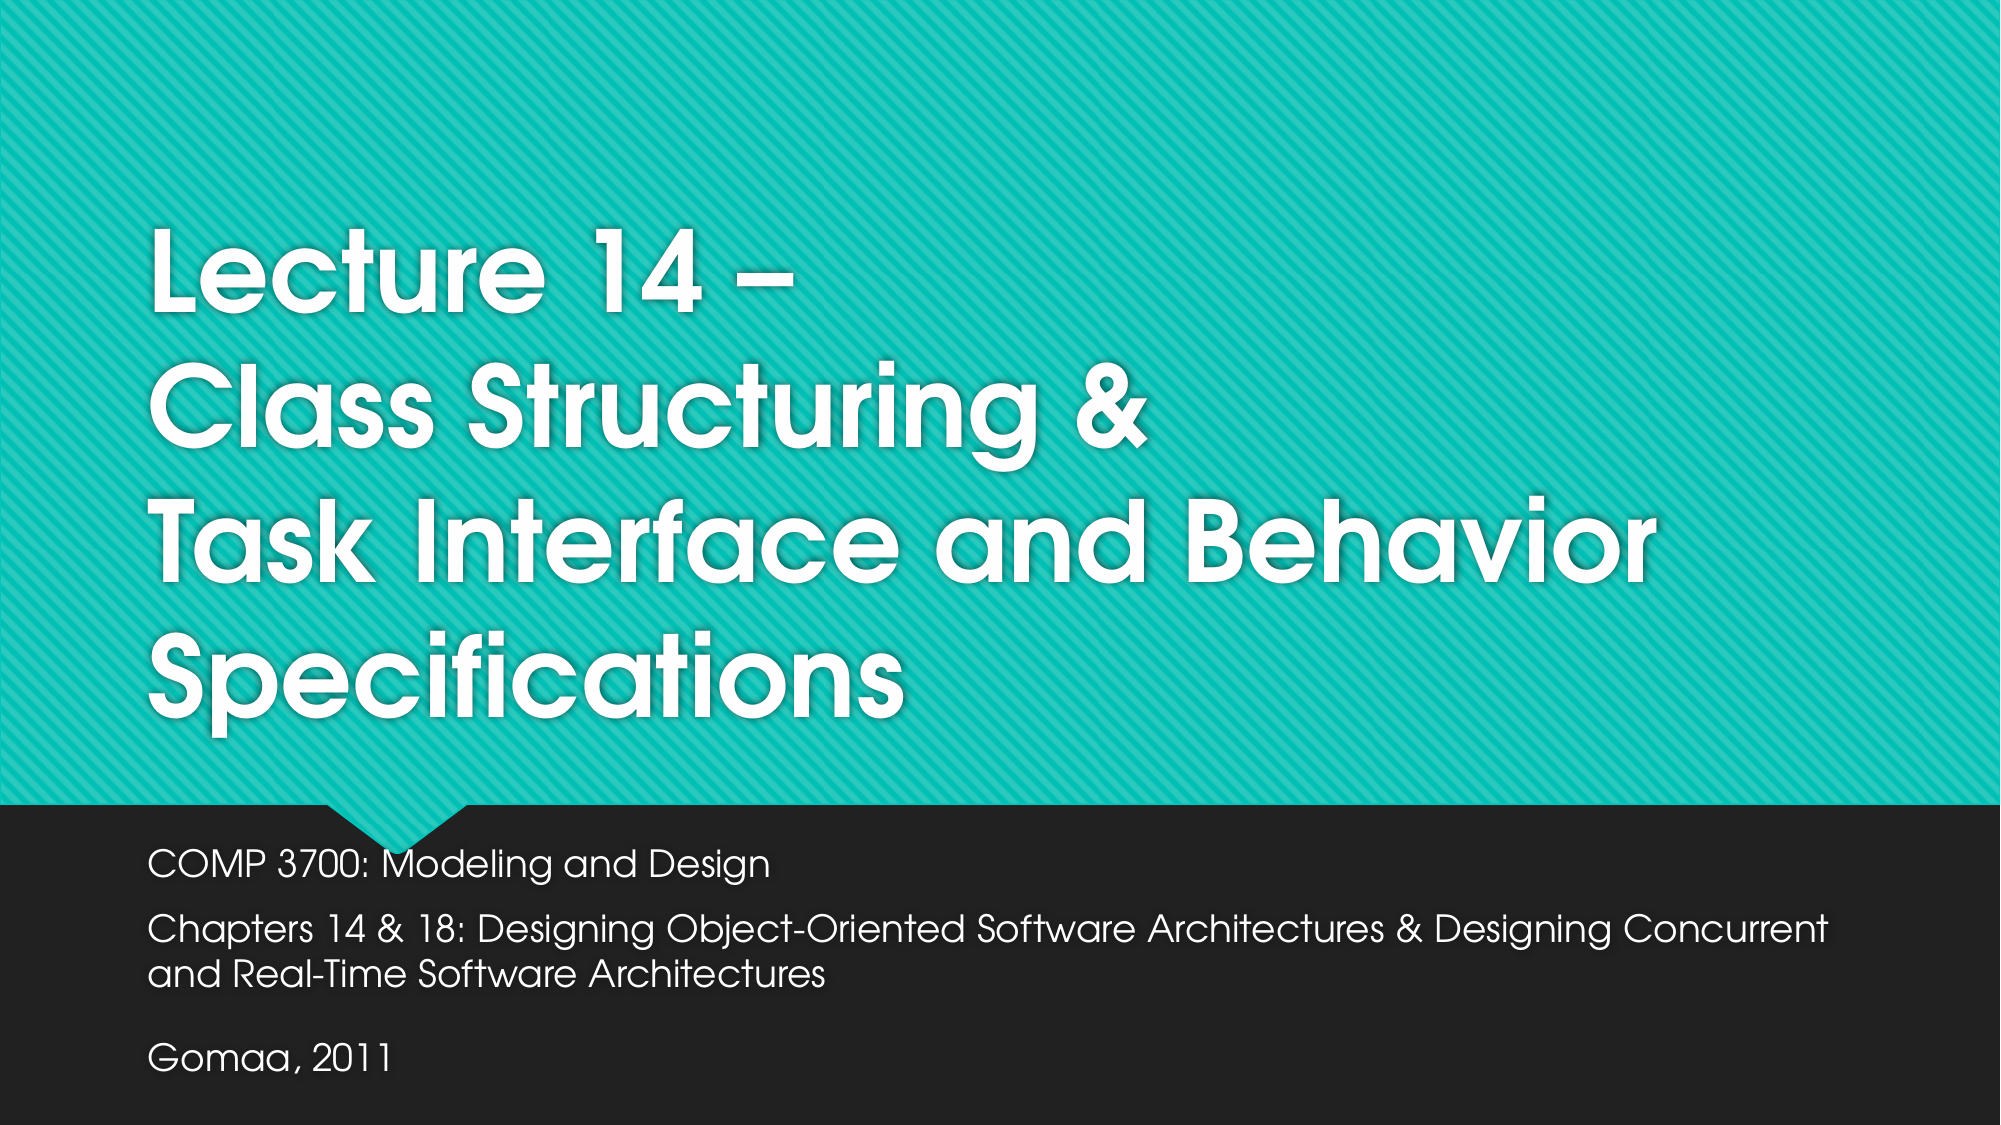

# Lecture 14 – Class Structuring & Task Interface and Behavior Specifications
COMP 3700: Modeling and Design
Chapters 14 & 18: Designing Object-Oriented Software Architectures & Designing Concurrent and Real-Time Software Architectures
Gomaa, 2011